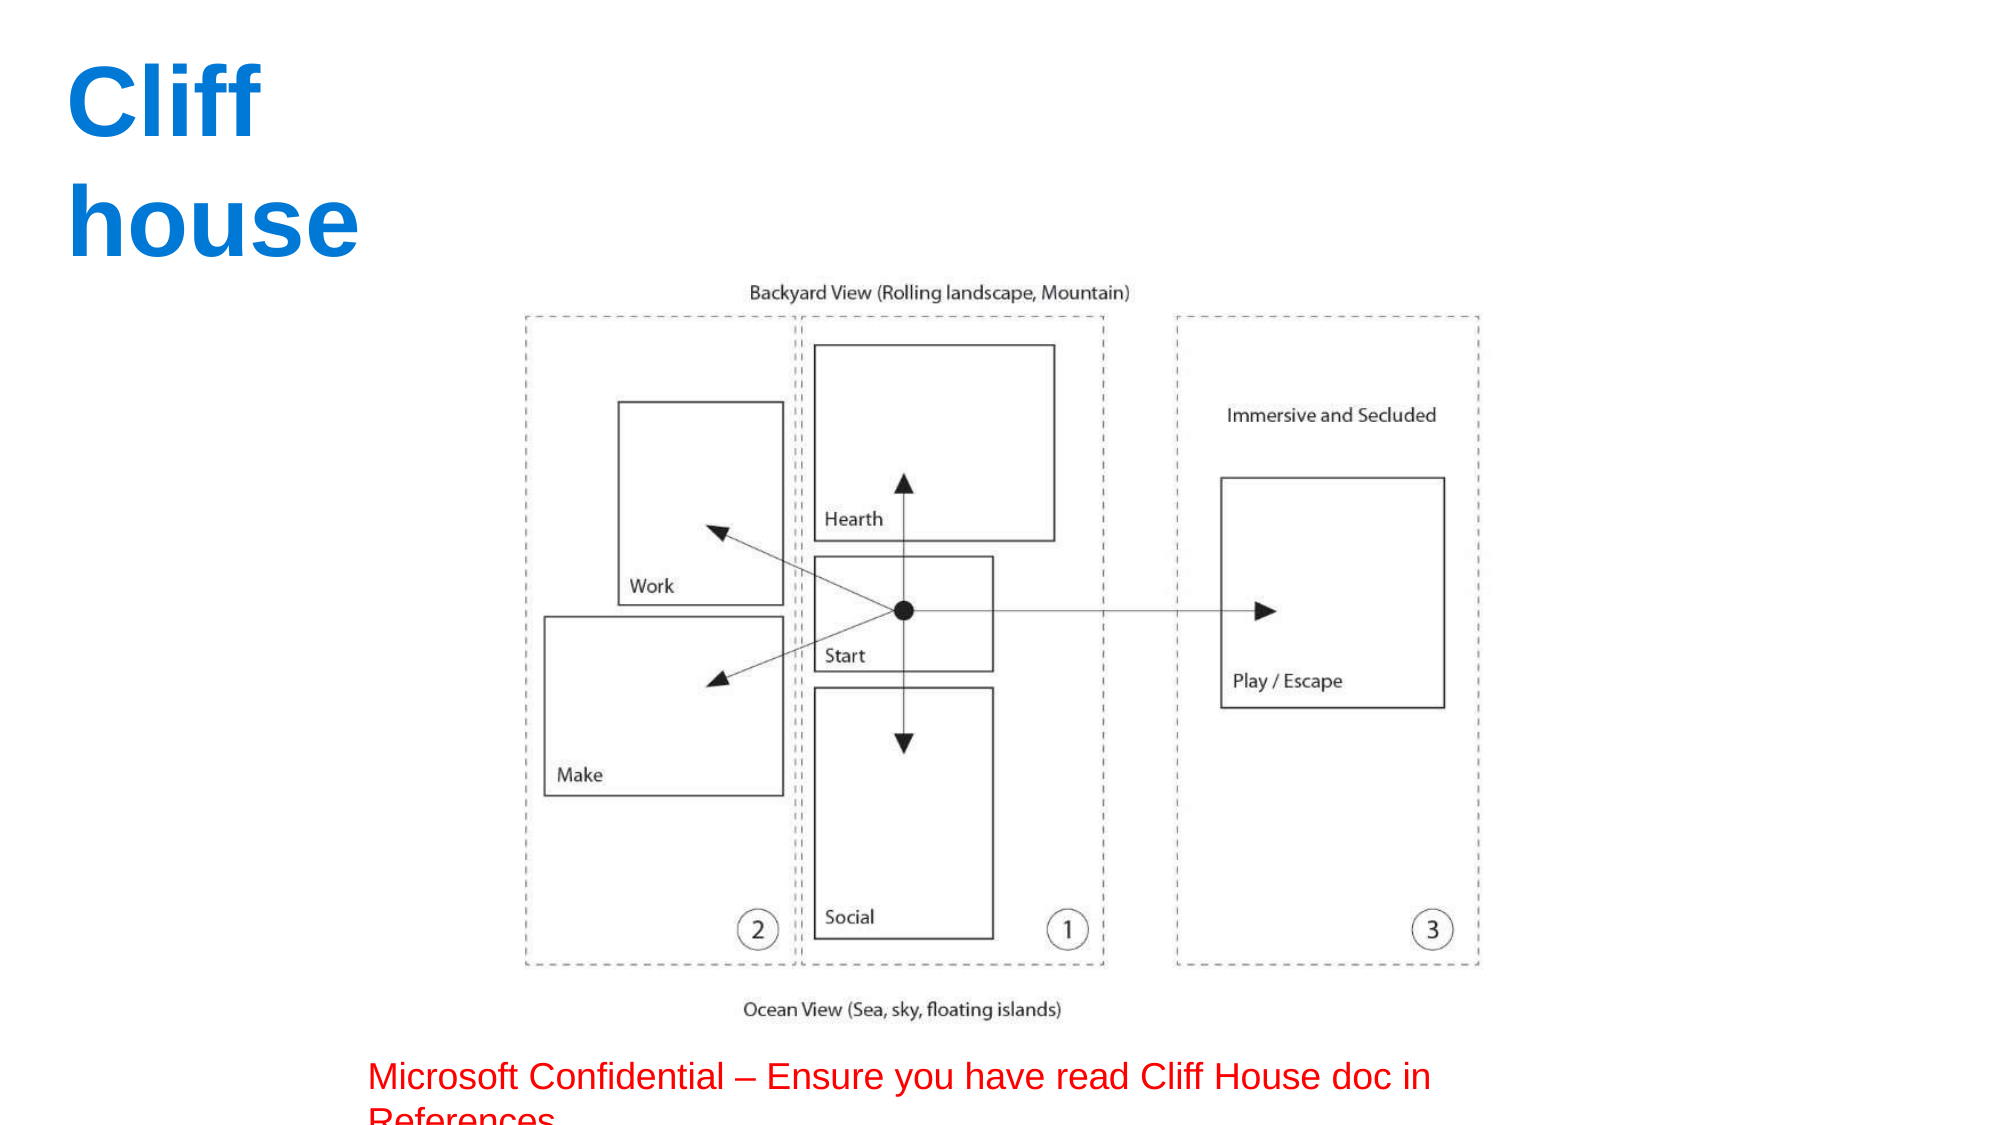

# Cliff house

Microsoft Confidential – Ensure you have read Cliff House doc in References